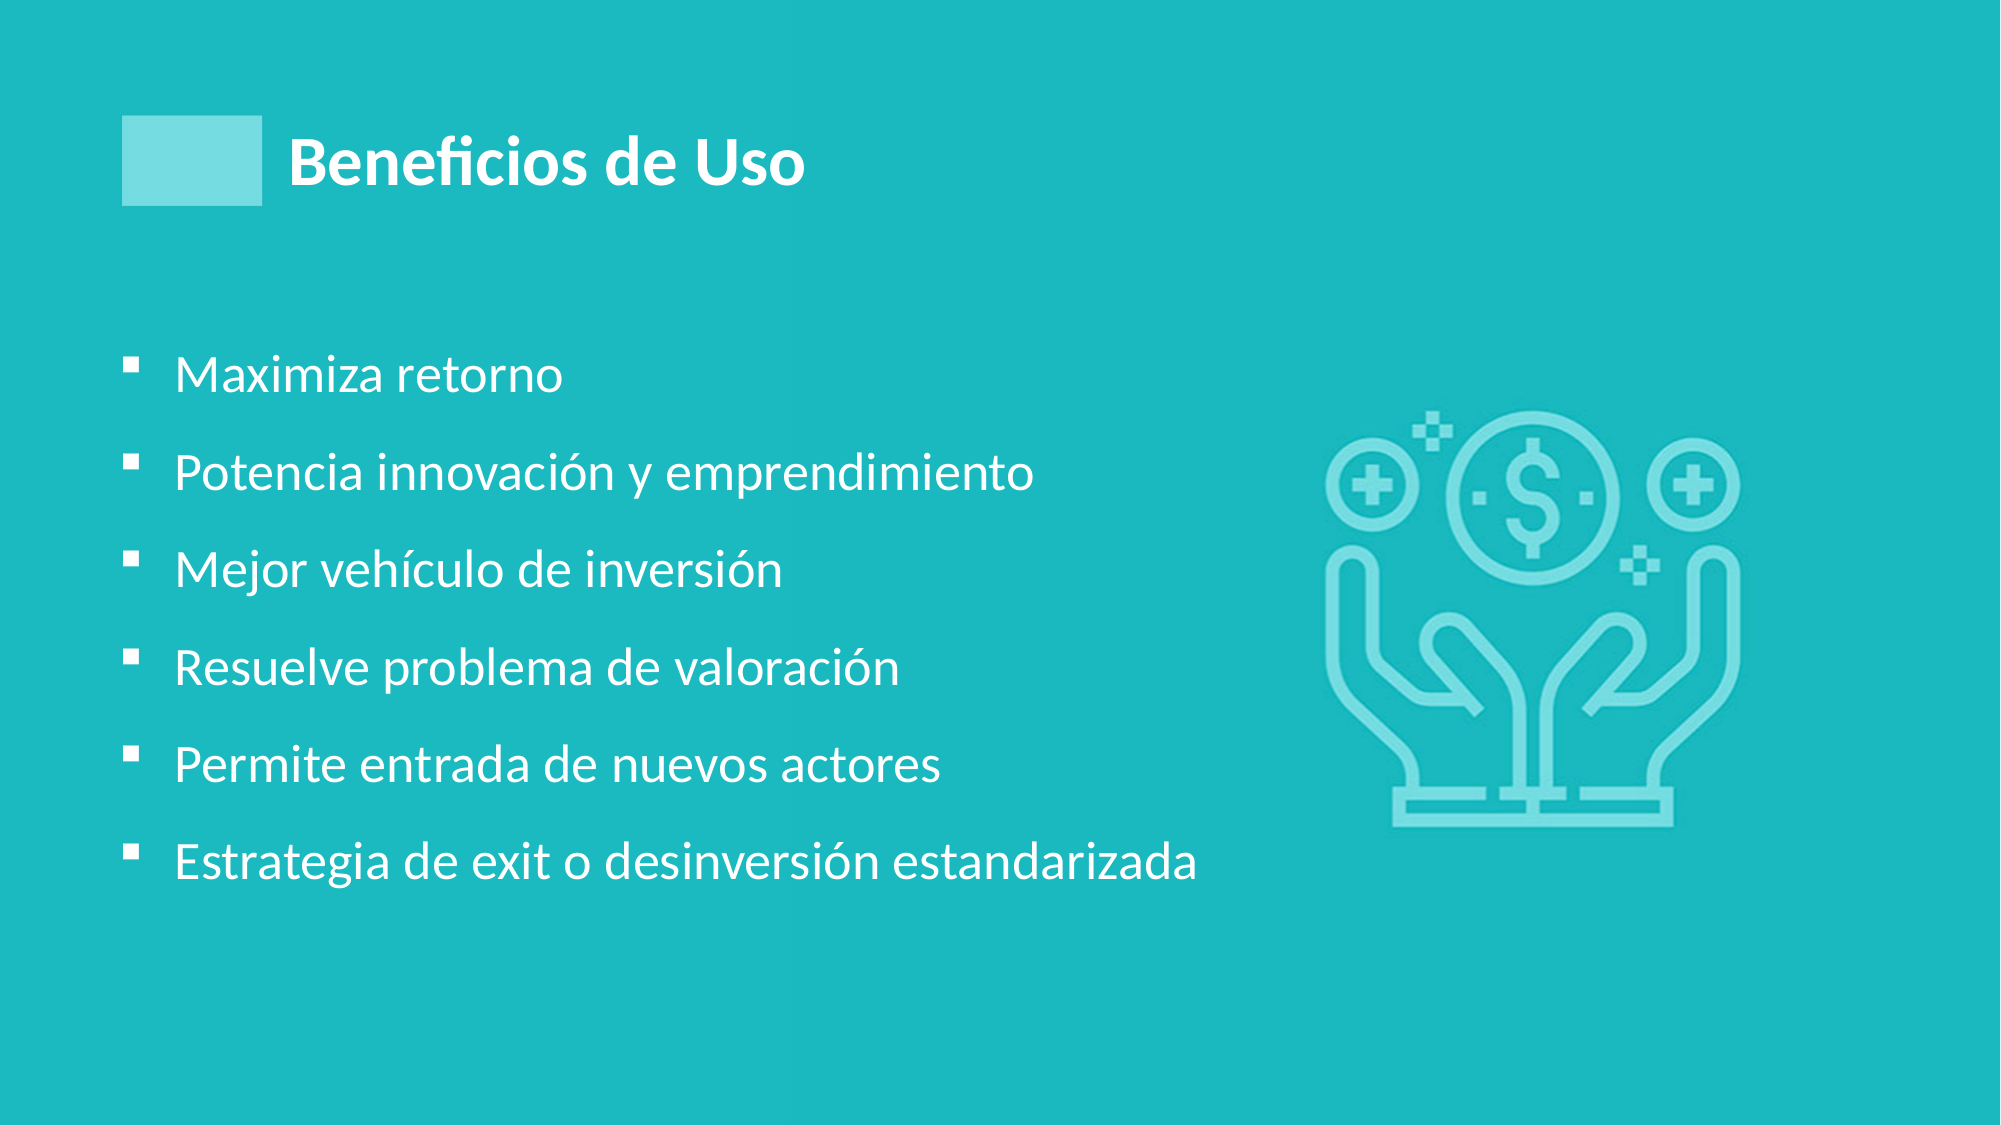

# Beneficios de Uso
Maximiza retorno
Potencia innovación y emprendimiento
Mejor vehículo de inversión
Resuelve problema de valoración
Permite entrada de nuevos actores
Estrategia de exit o desinversión estandarizada